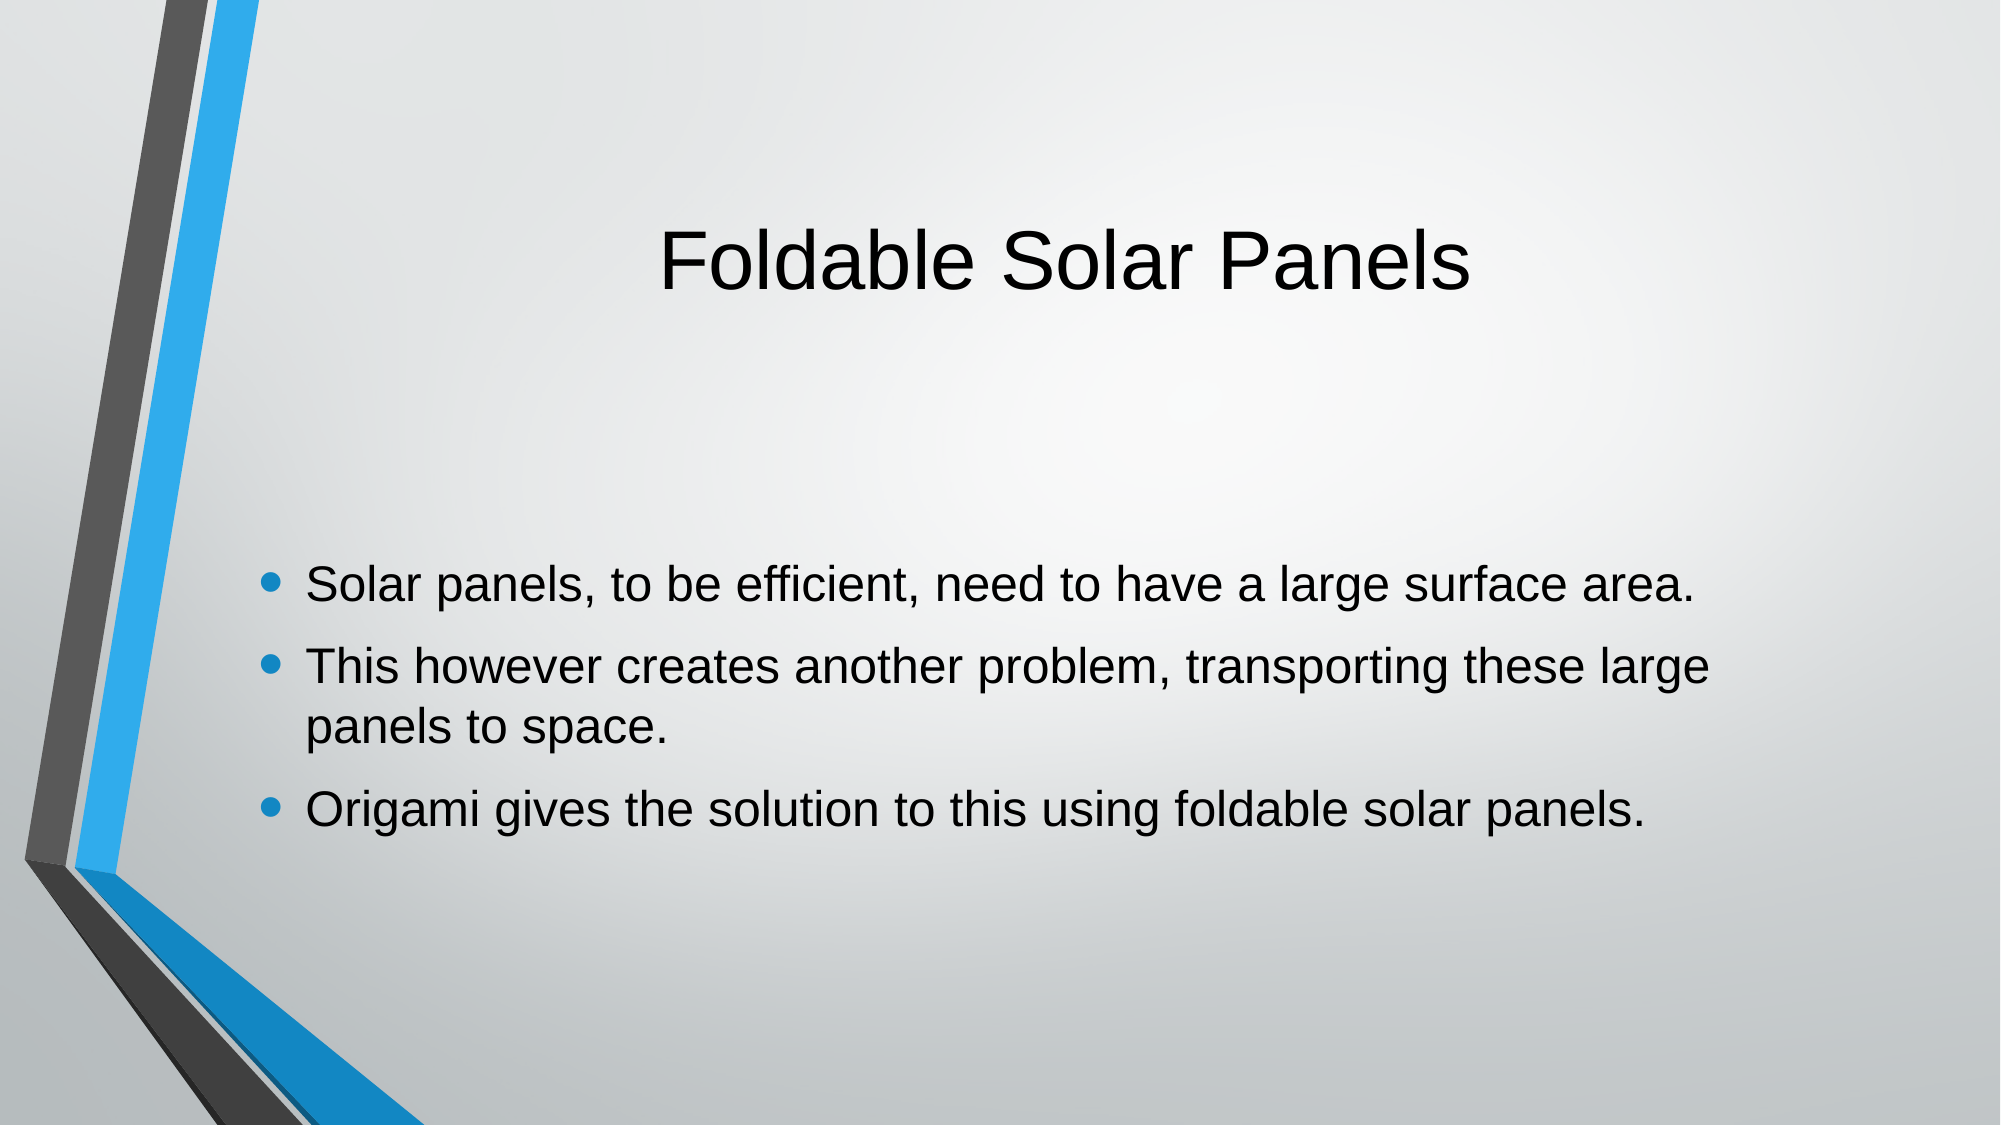

# Foldable Solar Panels
Solar panels, to be efficient, need to have a large surface area.
This however creates another problem, transporting these large panels to space.
Origami gives the solution to this using foldable solar panels.